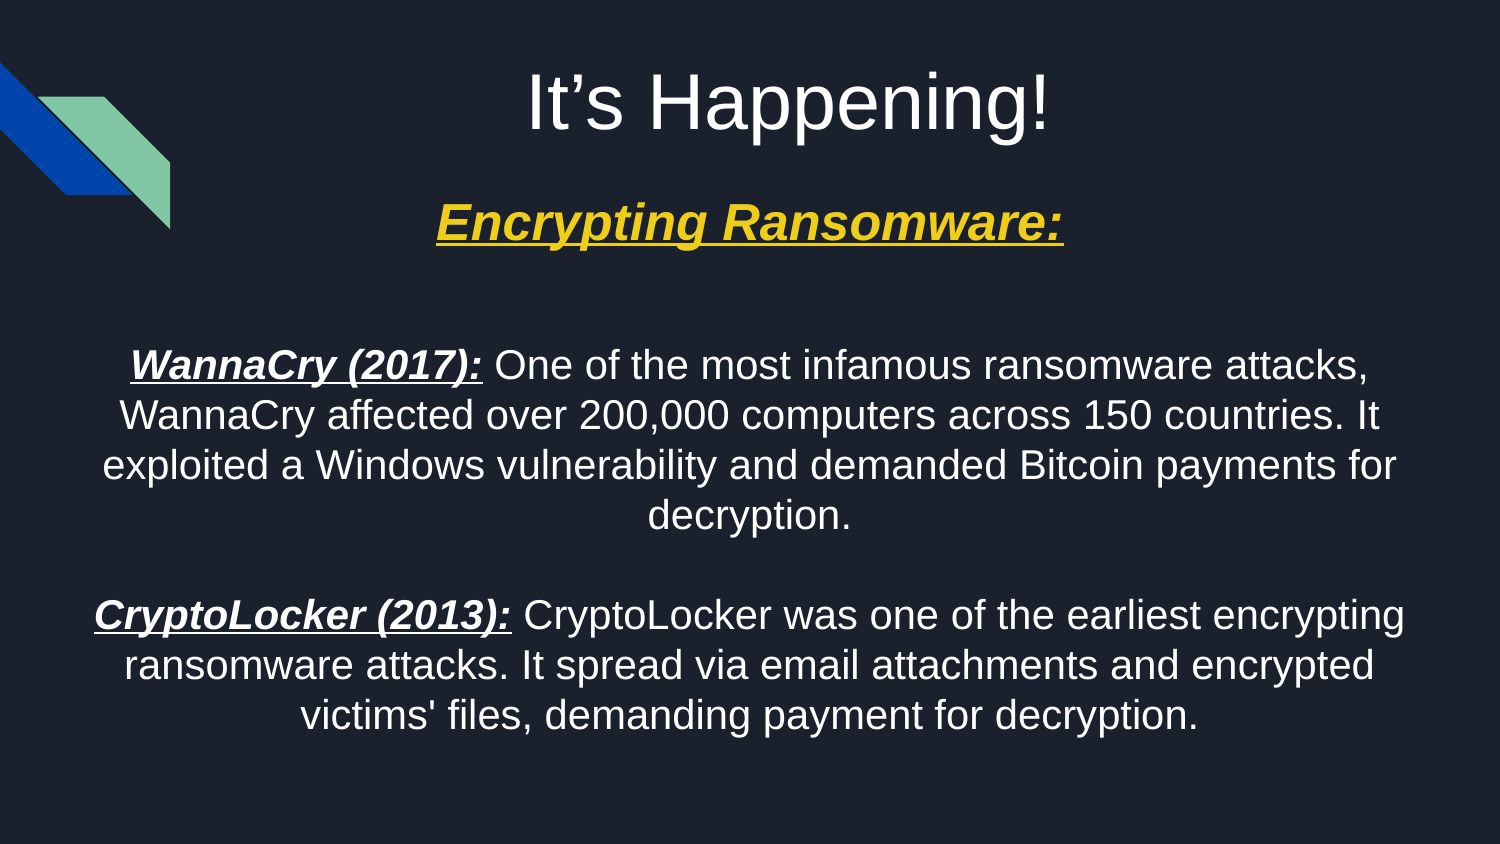

# It’s Happening!
Encrypting Ransomware:

WannaCry (2017): One of the most infamous ransomware attacks, WannaCry affected over 200,000 computers across 150 countries. It exploited a Windows vulnerability and demanded Bitcoin payments for decryption.

CryptoLocker (2013): CryptoLocker was one of the earliest encrypting ransomware attacks. It spread via email attachments and encrypted victims' files, demanding payment for decryption.